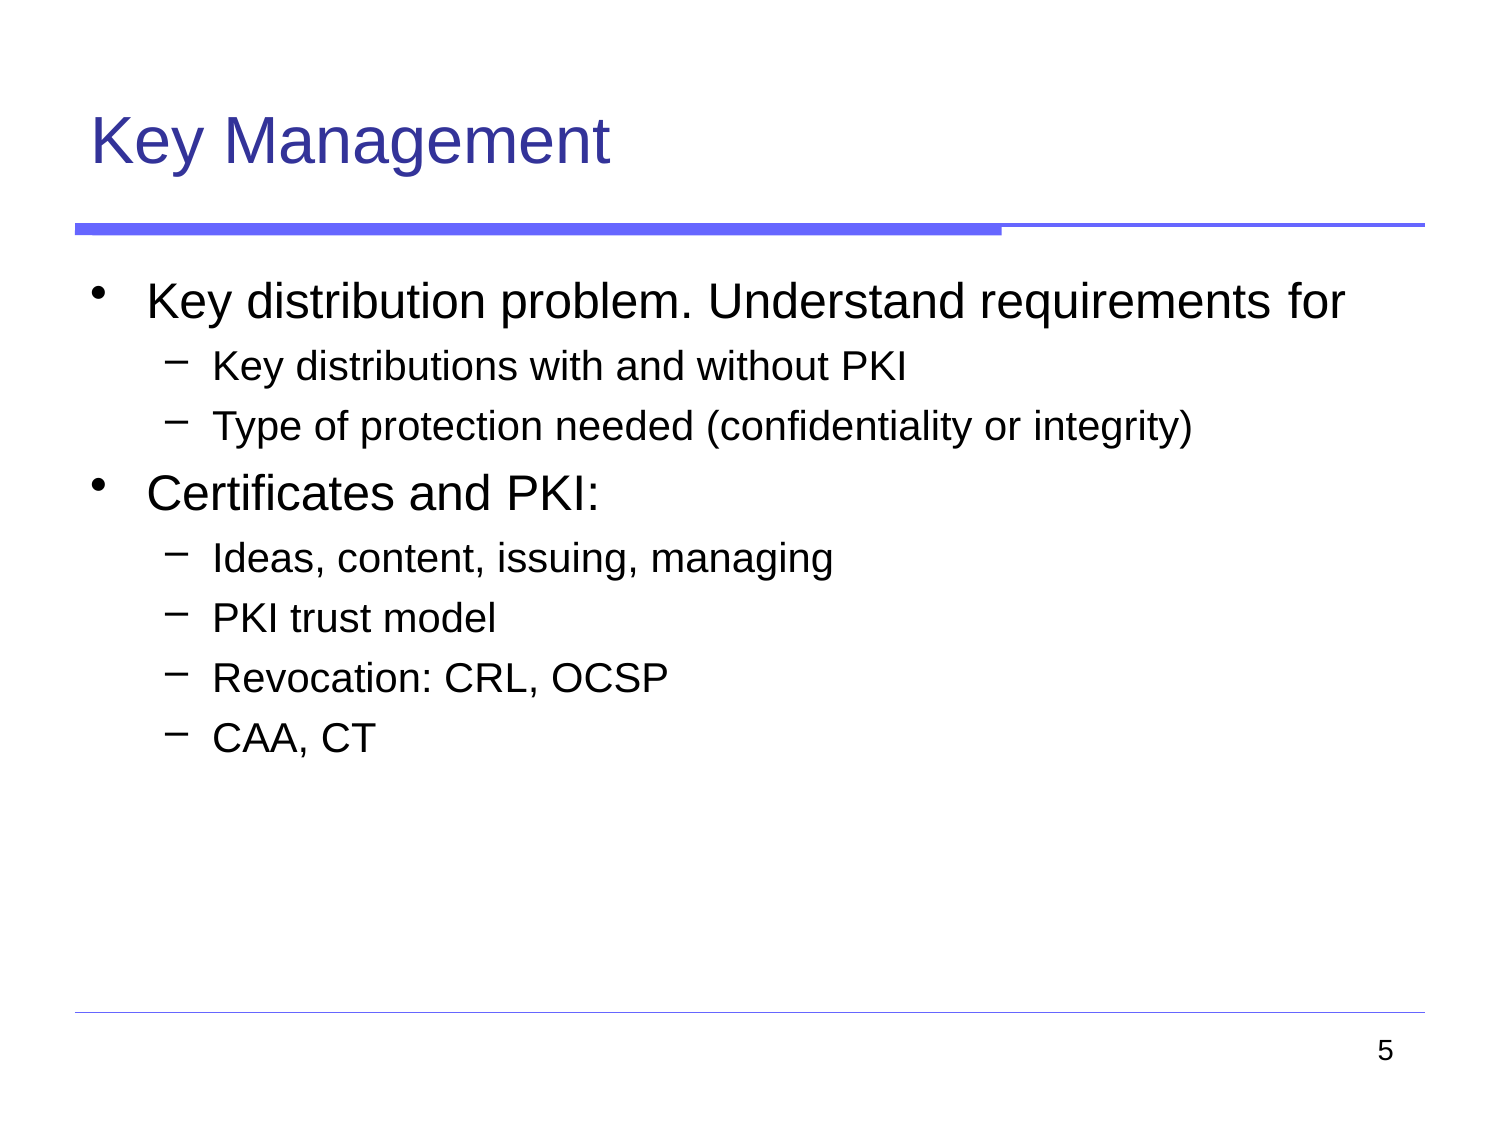

# Key Management
Key distribution problem. Understand requirements for
Key distributions with and without PKI
Type of protection needed (confidentiality or integrity)
Certificates and PKI:
Ideas, content, issuing, managing
PKI trust model
Revocation: CRL, OCSP
CAA, CT

5